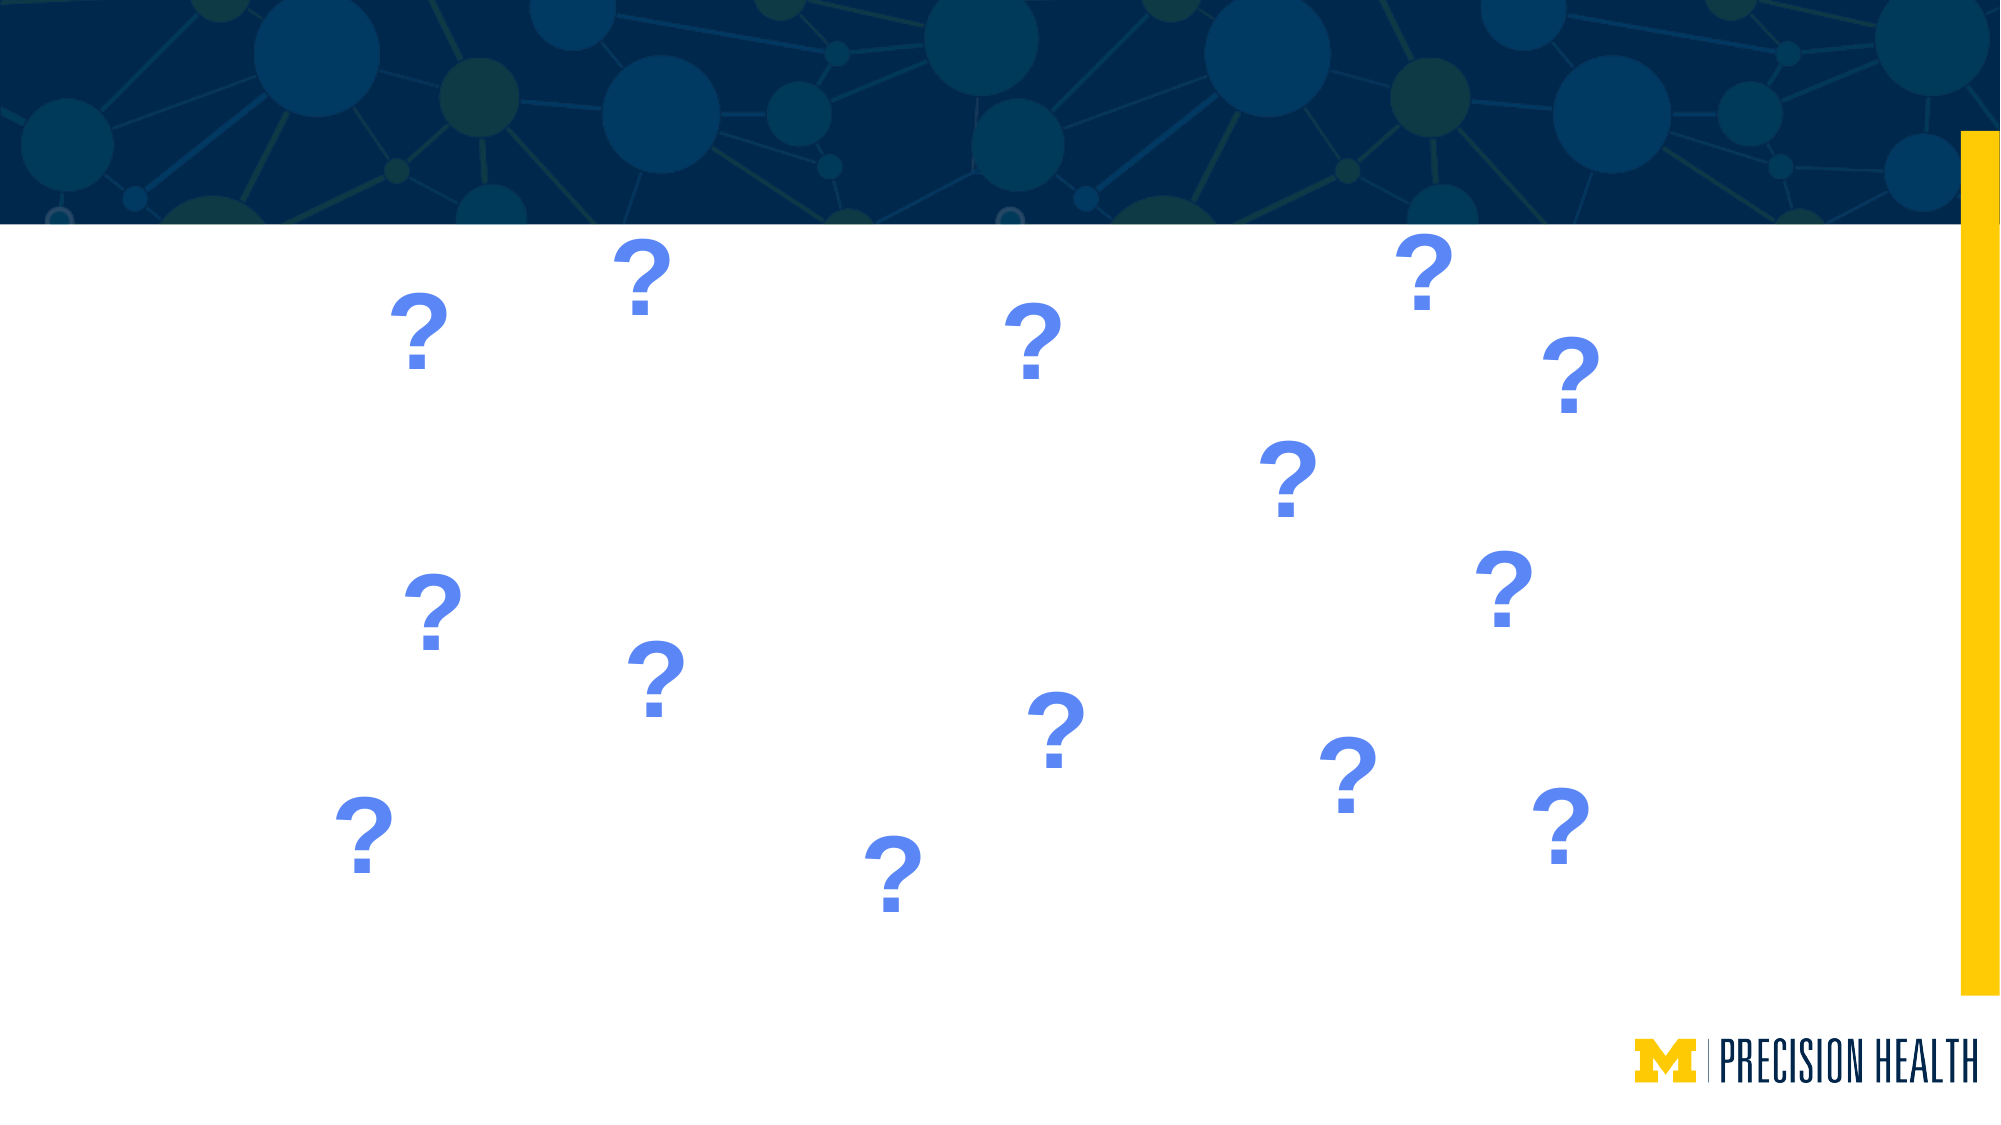

?
?
?
?
?
?
# Questions?
?
?
?
?
?
?
?
?